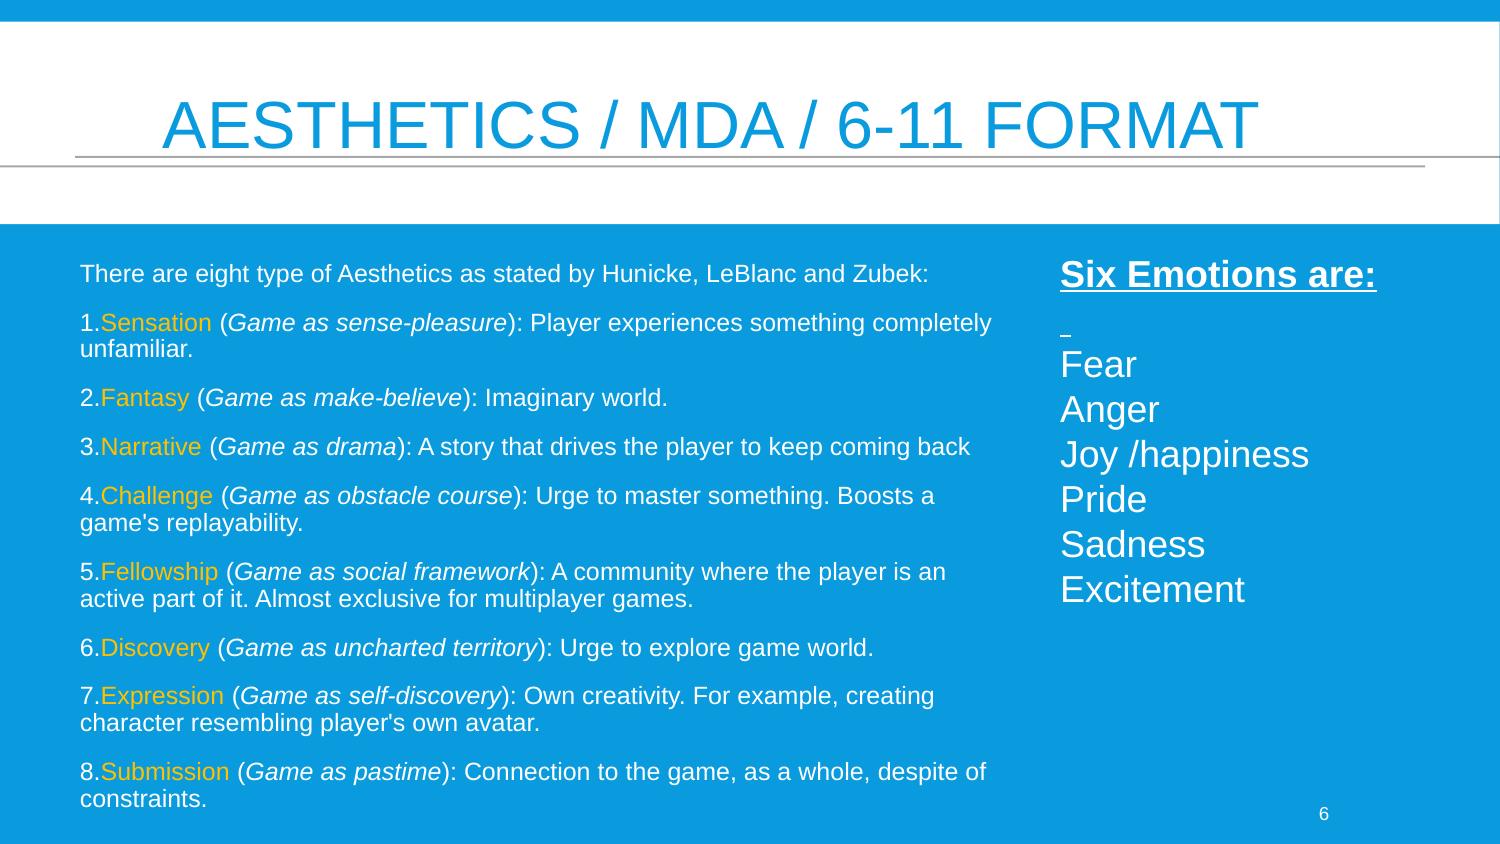

# Aesthetics / mda / 6-11 Format
Six Emotions are:

Fear
Anger
Joy /happiness
Pride
Sadness
Excitement
There are eight type of Aesthetics as stated by Hunicke, LeBlanc and Zubek:
Sensation (Game as sense-pleasure): Player experiences something completely unfamiliar.
Fantasy (Game as make-believe): Imaginary world.
Narrative (Game as drama): A story that drives the player to keep coming back
Challenge (Game as obstacle course): Urge to master something. Boosts a game's replayability.
Fellowship (Game as social framework): A community where the player is an active part of it. Almost exclusive for multiplayer games.
Discovery (Game as uncharted territory): Urge to explore game world.
Expression (Game as self-discovery): Own creativity. For example, creating character resembling player's own avatar.
Submission (Game as pastime): Connection to the game, as a whole, despite of constraints.
6